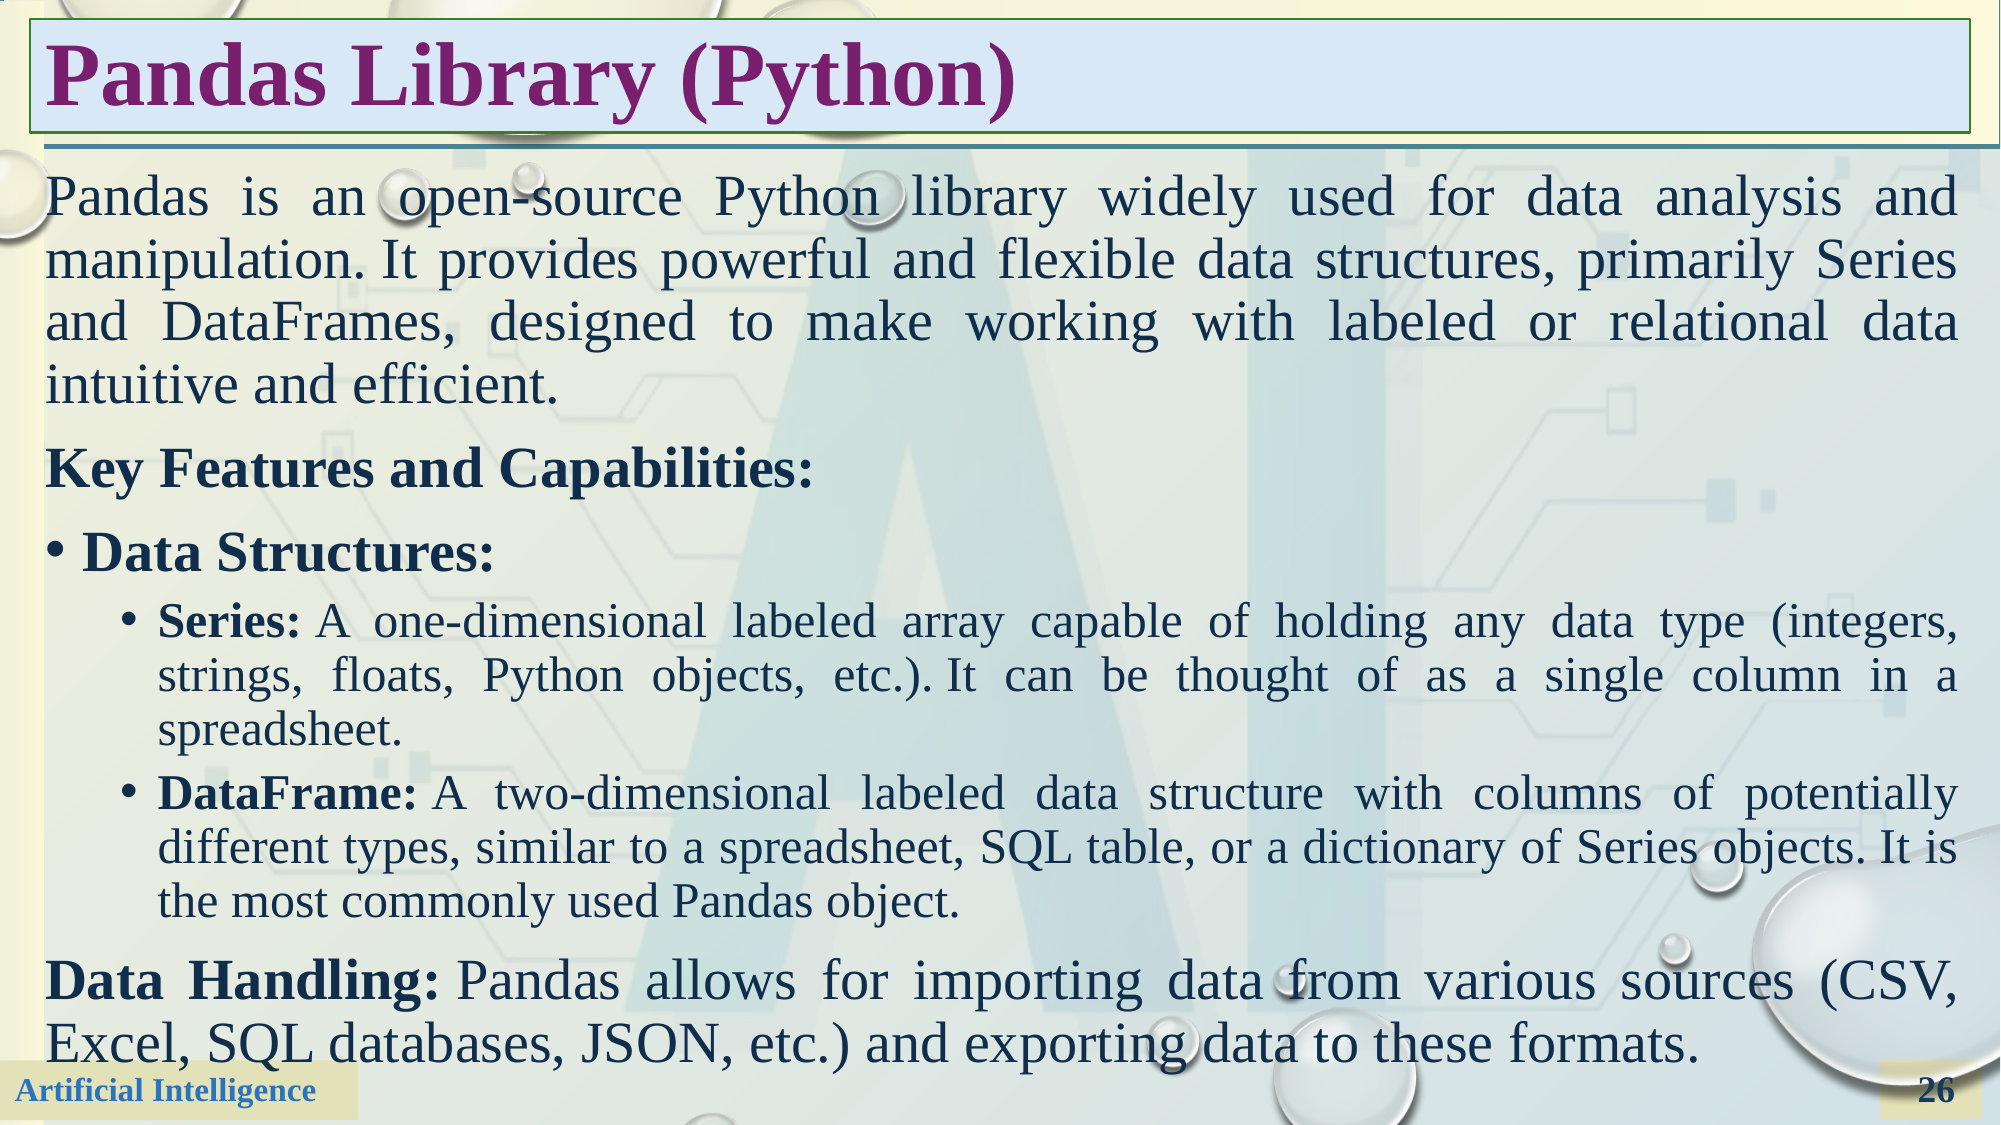

# Pandas Library (Python)
Pandas is an open-source Python library widely used for data analysis and manipulation. It provides powerful and flexible data structures, primarily Series and DataFrames, designed to make working with labeled or relational data intuitive and efficient.
Key Features and Capabilities:
Data Structures:
Series: A one-dimensional labeled array capable of holding any data type (integers, strings, floats, Python objects, etc.). It can be thought of as a single column in a spreadsheet.
DataFrame: A two-dimensional labeled data structure with columns of potentially different types, similar to a spreadsheet, SQL table, or a dictionary of Series objects. It is the most commonly used Pandas object.
Data Handling: Pandas allows for importing data from various sources (CSV, Excel, SQL databases, JSON, etc.) and exporting data to these formats.

26